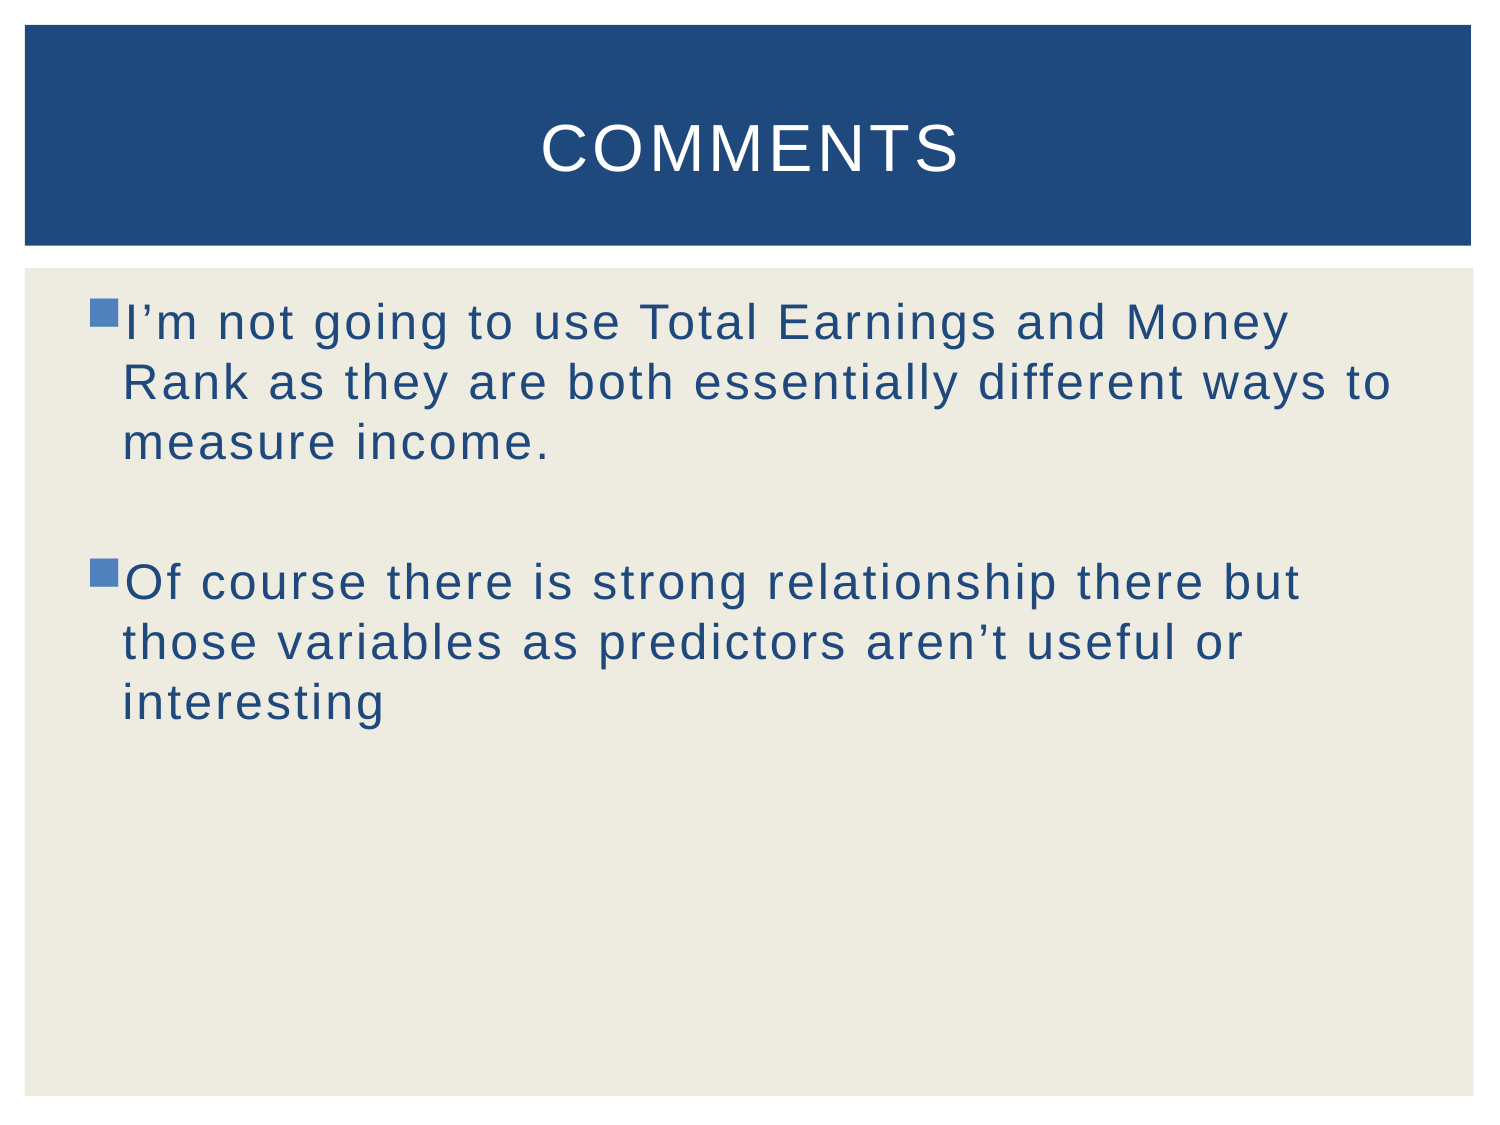

# Comments
I’m not going to use Total Earnings and Money Rank as they are both essentially different ways to measure income.

Of course there is strong relationship there but those variables as predictors aren’t useful or interesting